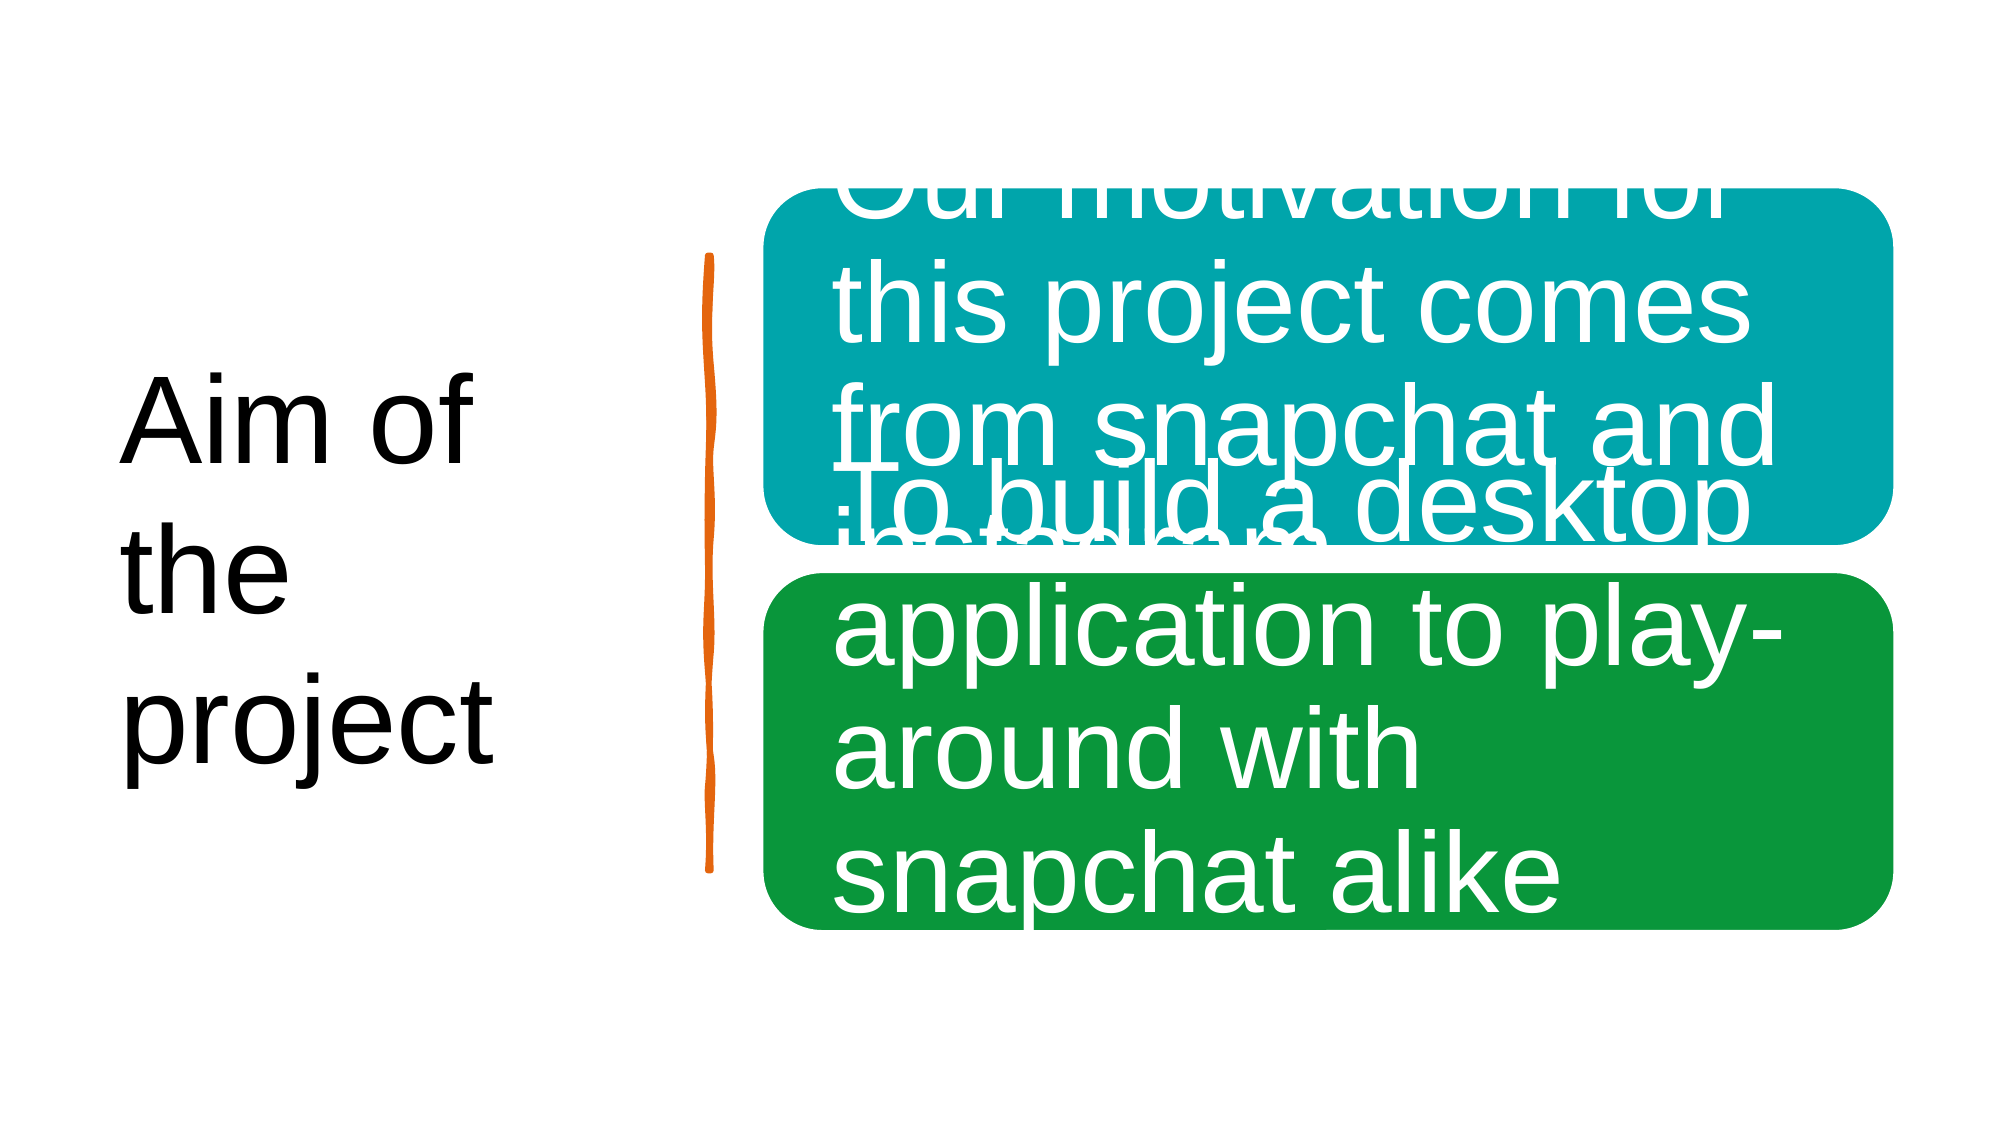

Our motivation for this project comes from snapchat and instagram
To build a desktop application to play-around with snapchat alike filters
# Aim of the project